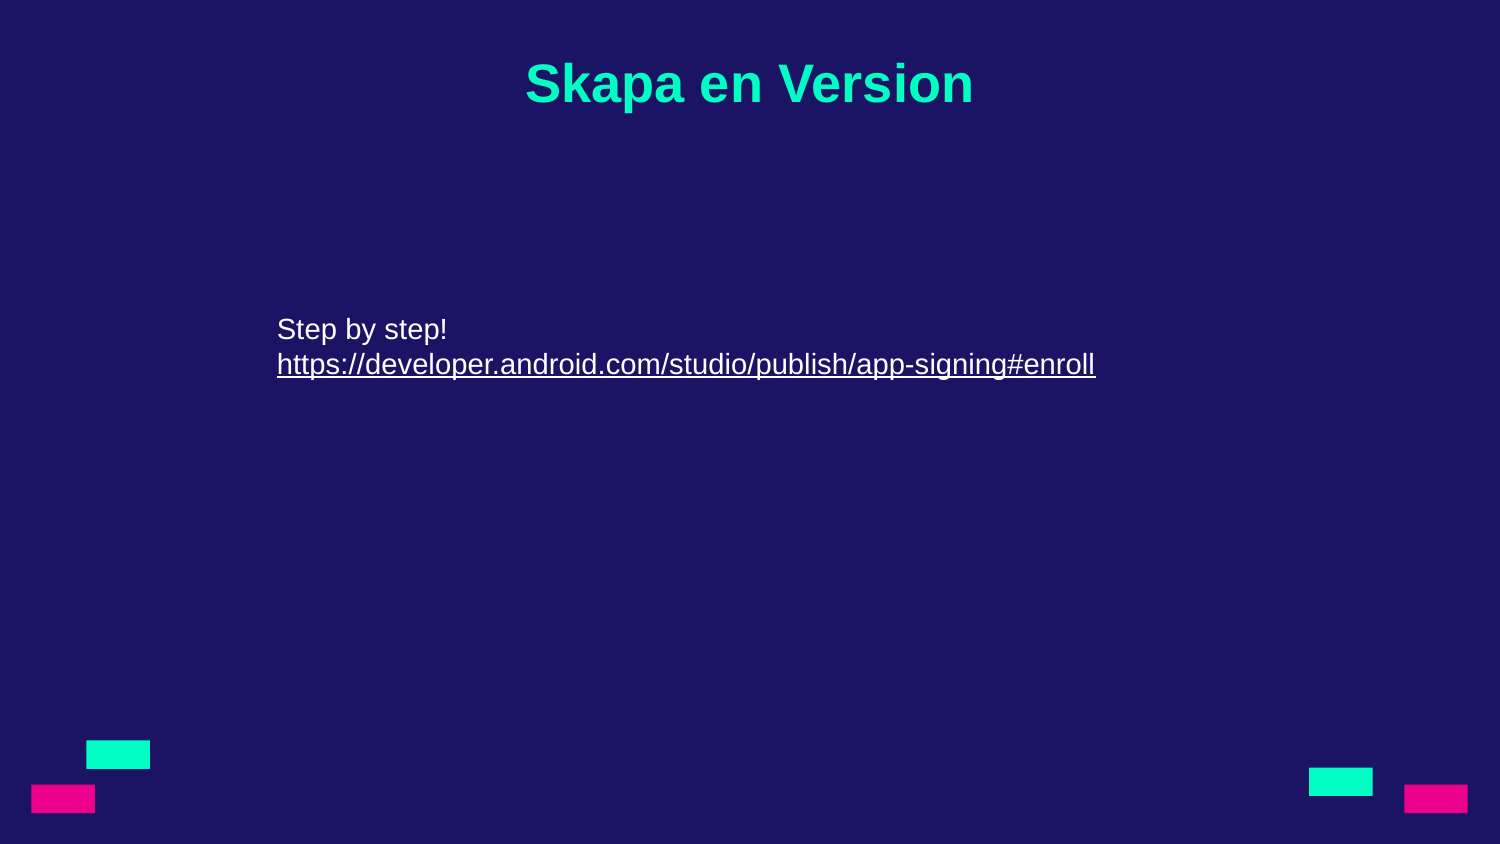

Skapa en Version

Step by step!
https://developer.android.com/studio/publish/app-signing#enroll